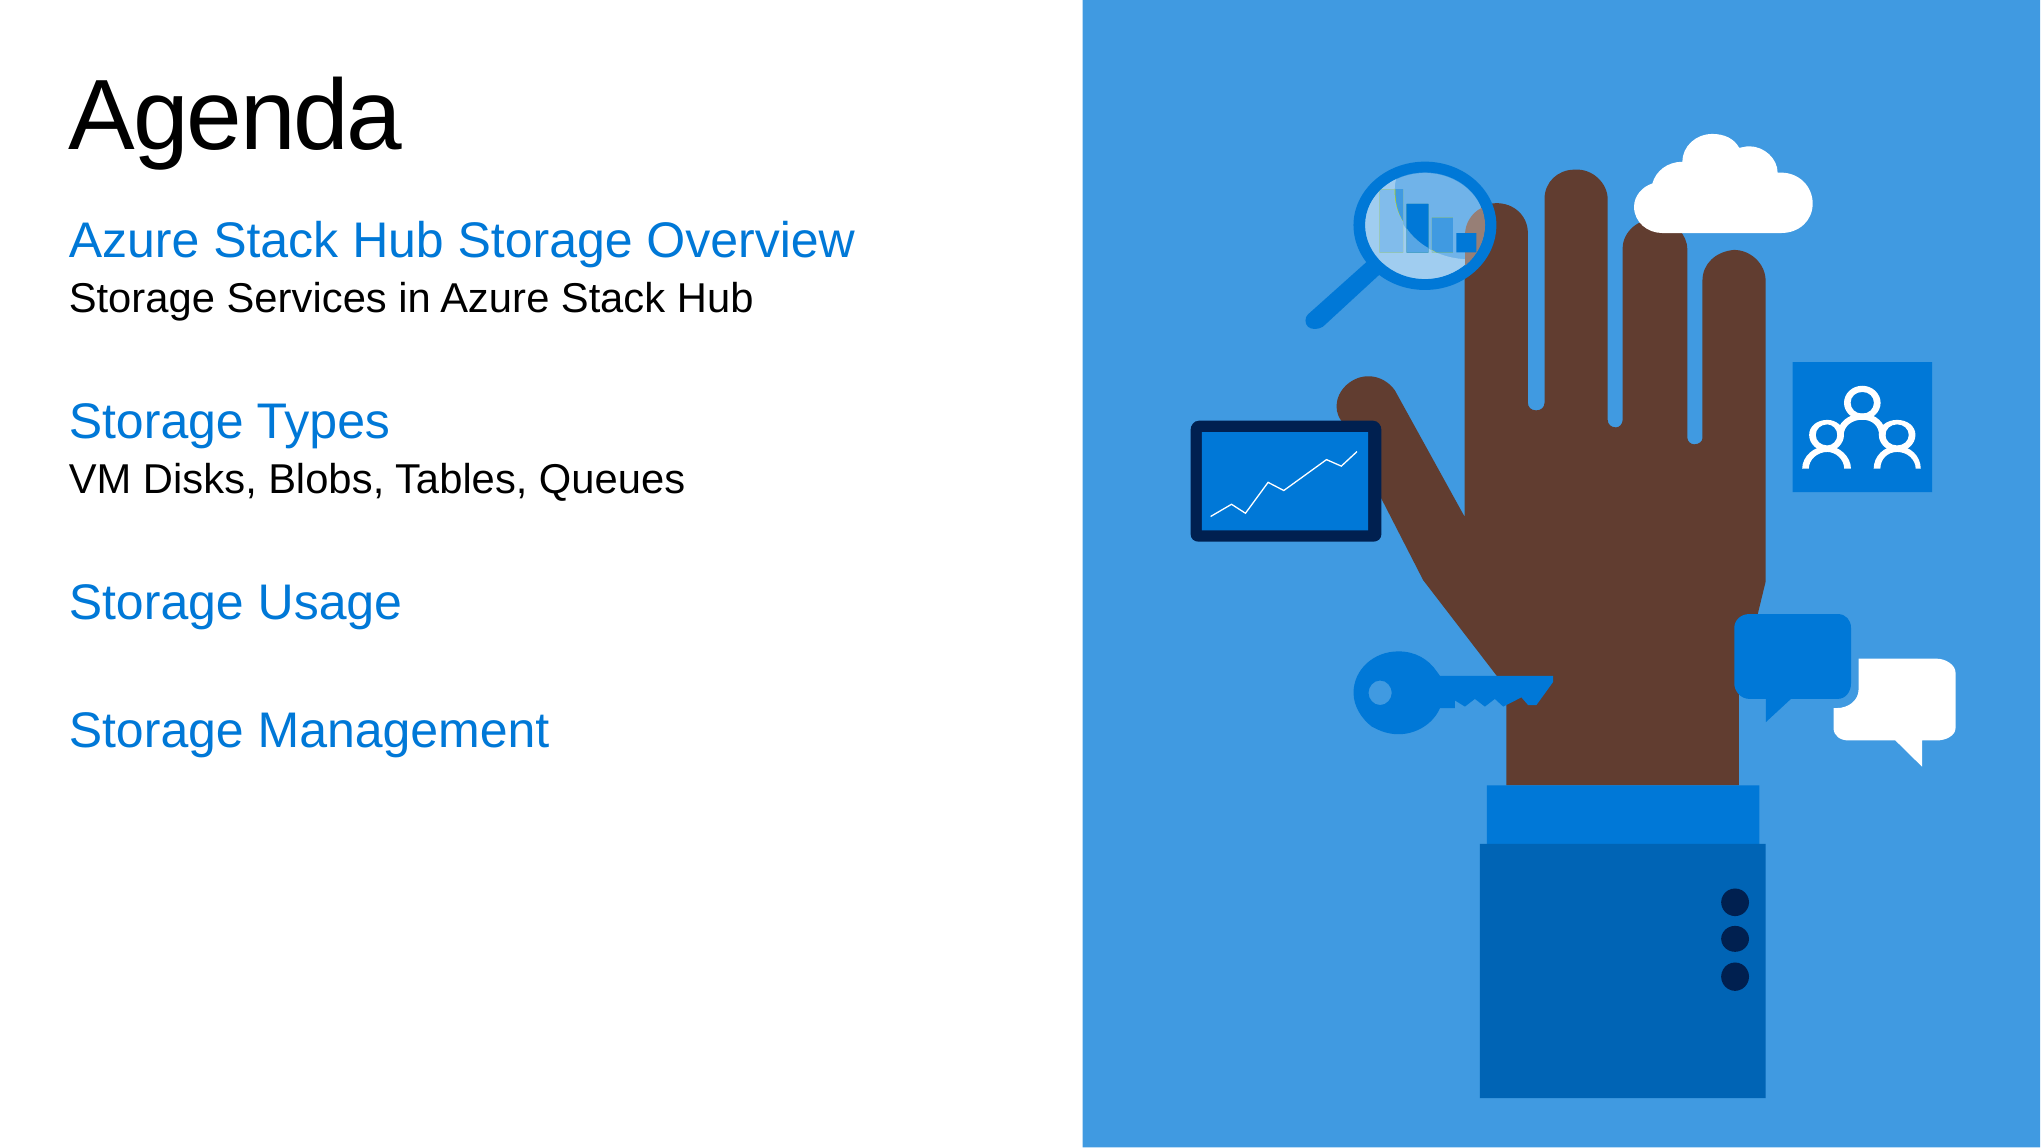

# Agenda
Azure Stack Hub Storage Overview
Storage Services in Azure Stack Hub

Storage Types
VM Disks, Blobs, Tables, Queues

Storage Usage

Storage Management